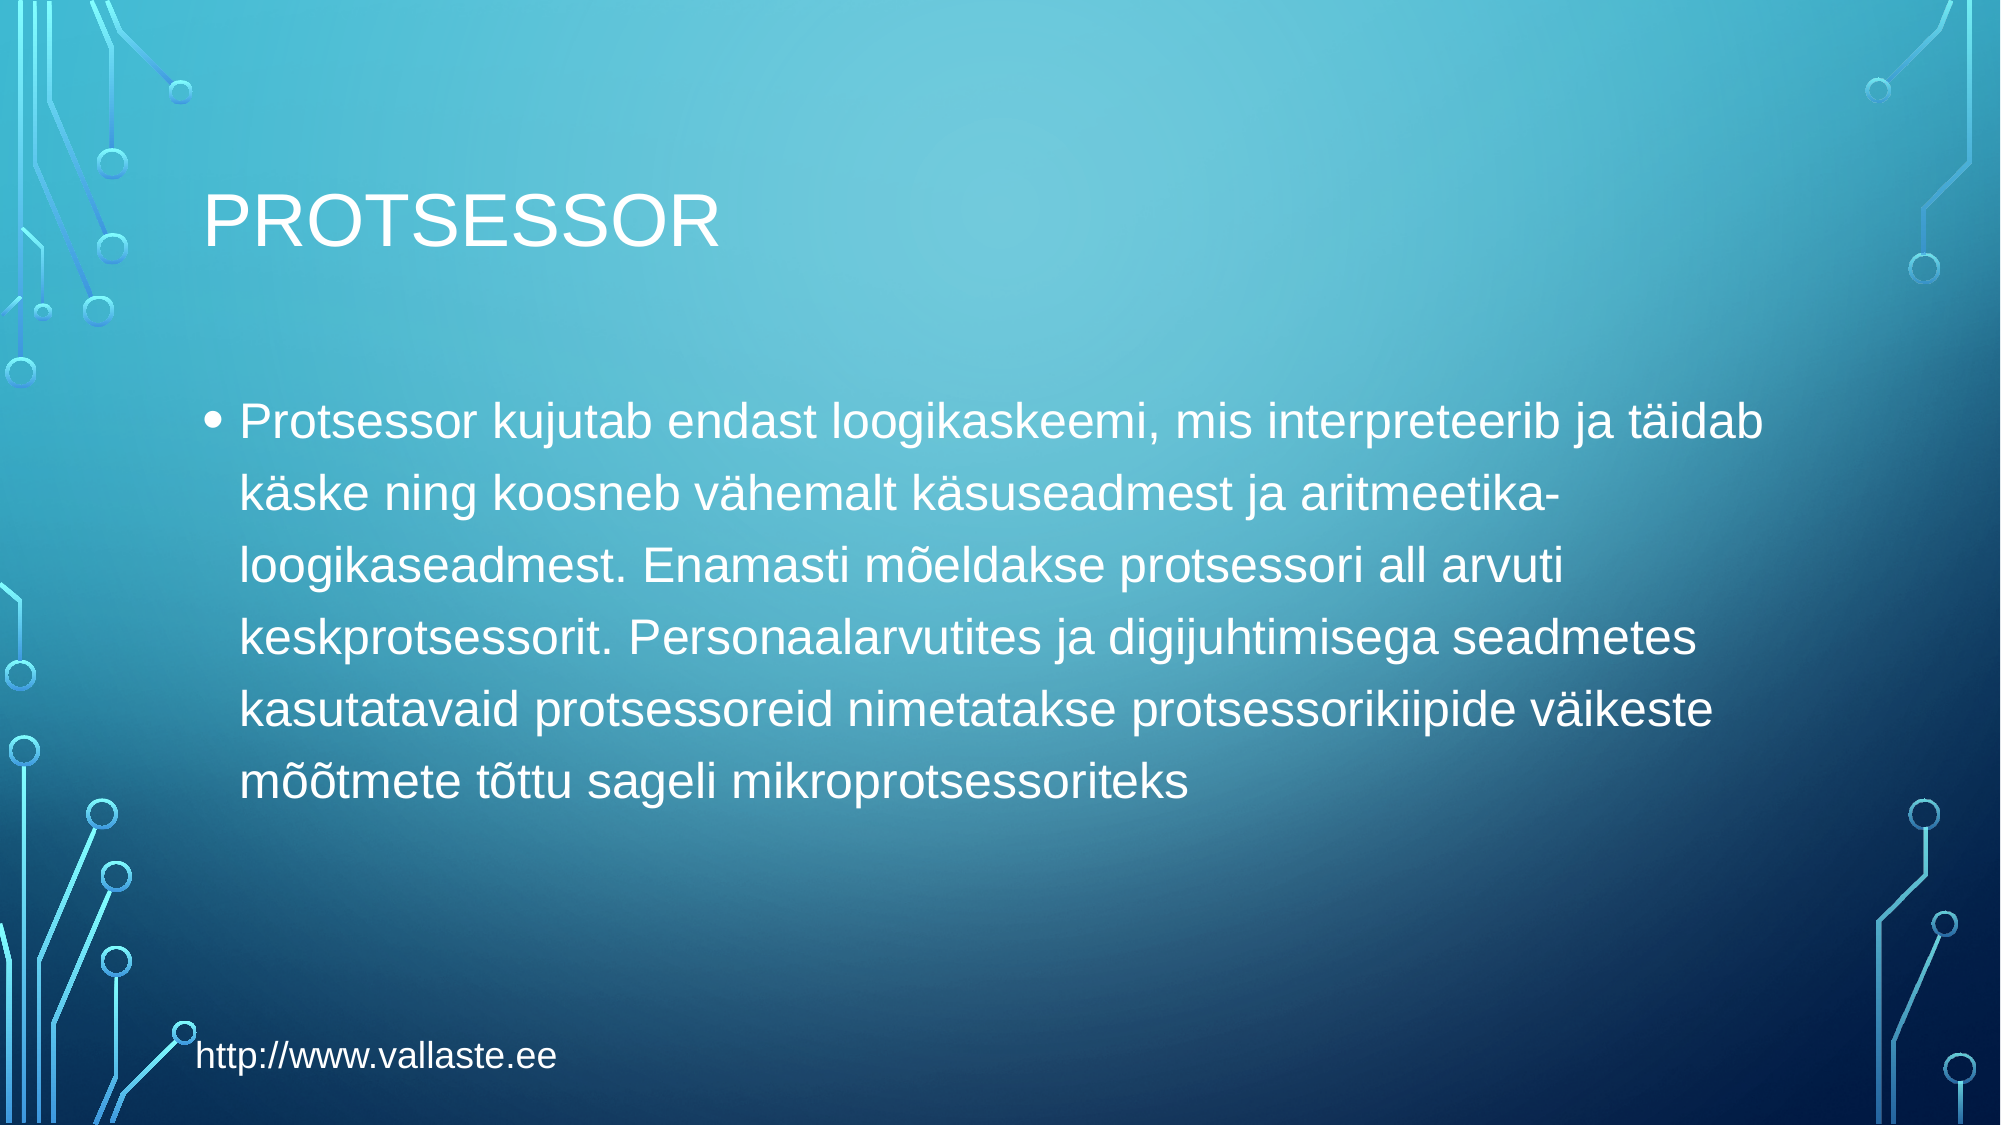

# Protsessor
Protsessor kujutab endast loogikaskeemi, mis interpreteerib ja täidab käske ning koosneb vähemalt käsuseadmest ja aritmeetika-loogikaseadmest. Enamasti mõeldakse protsessori all arvuti keskprotsessorit. Personaalarvutites ja digijuhtimisega seadmetes kasutatavaid protsessoreid nimetatakse protsessorikiipide väikeste mõõtmete tõttu sageli mikroprotsessoriteks
http://www.vallaste.ee